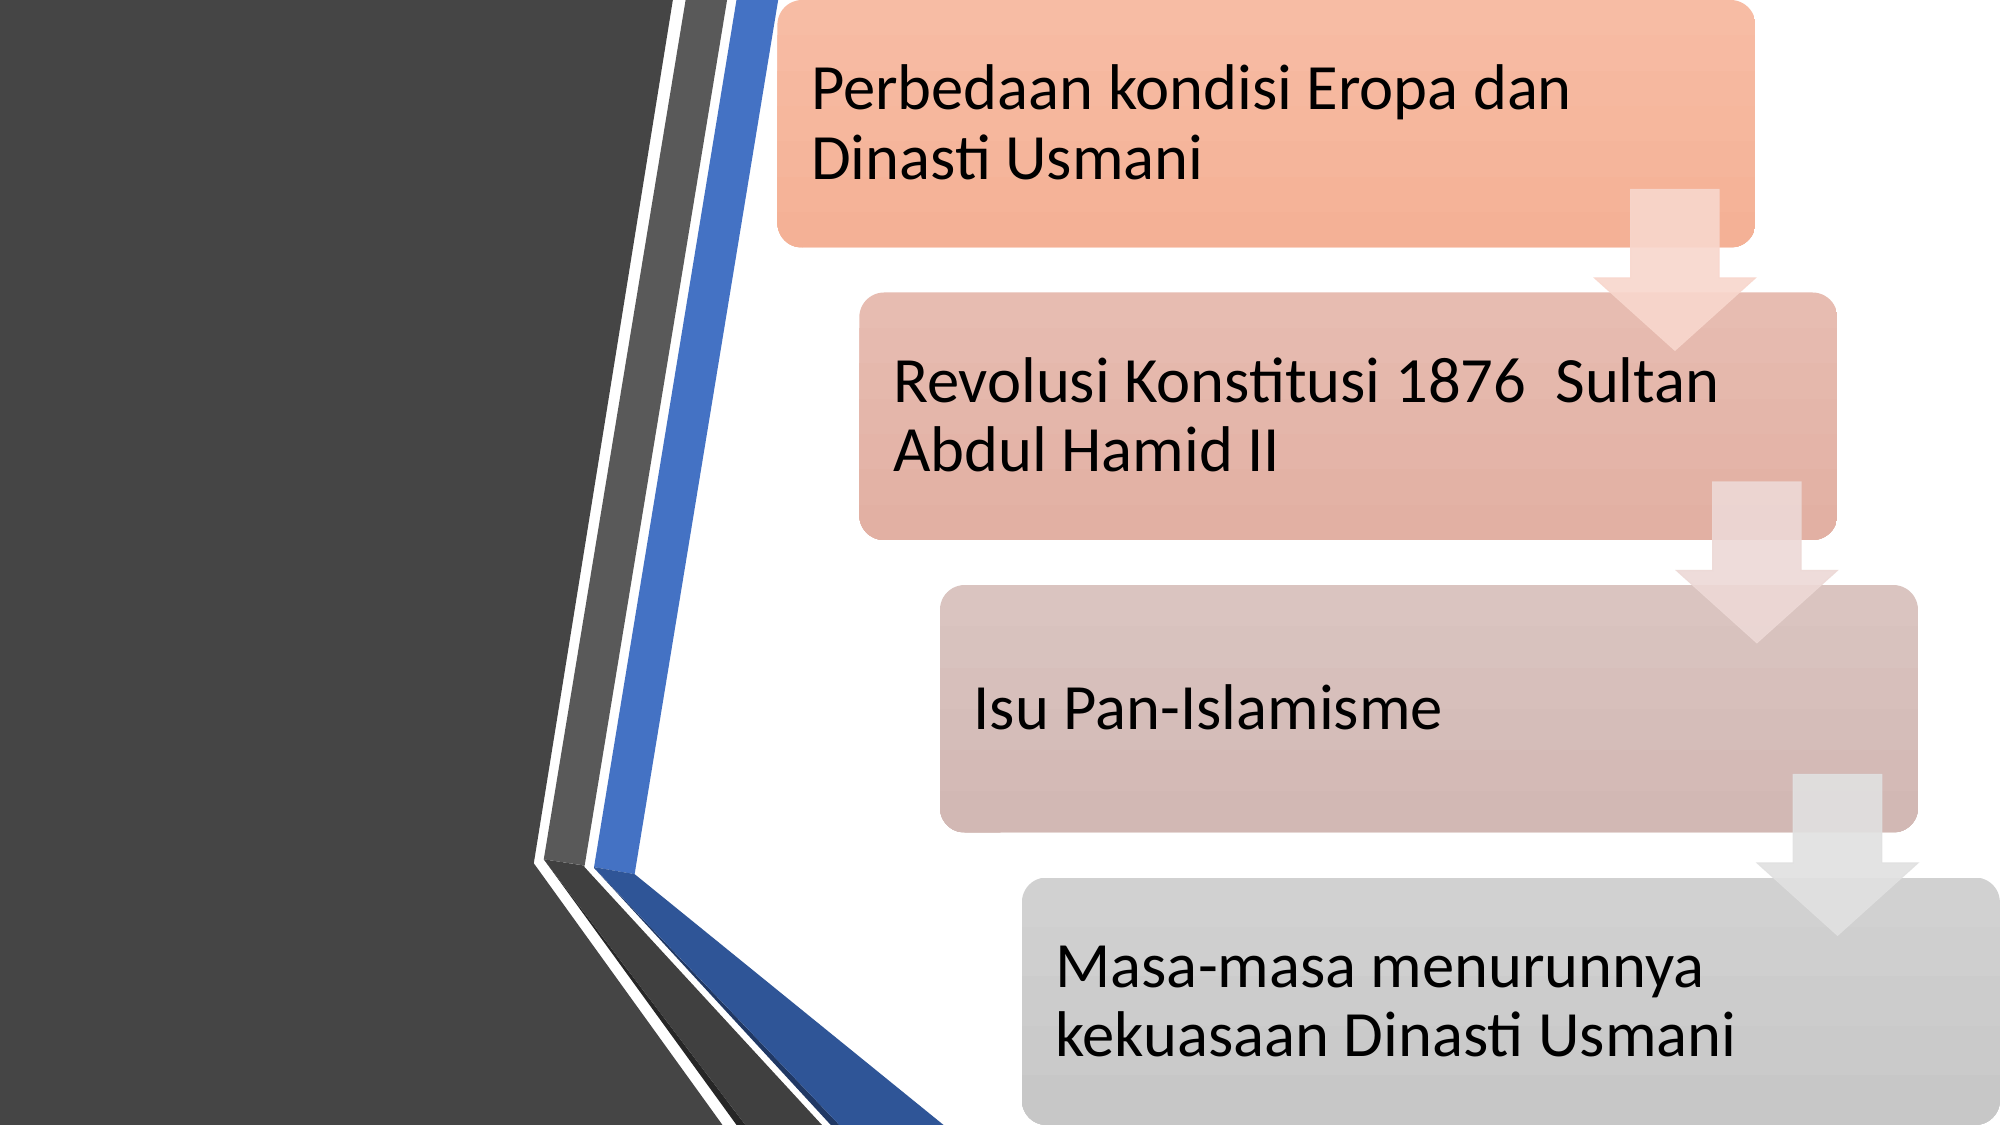

Perbedaan kondisi Eropa dan Dinasti Usmani
Revolusi Konstitusi 1876  Sultan Abdul Hamid II
Isu Pan-Islamisme
Masa-masa menurunnya kekuasaan Dinasti Usmani

#